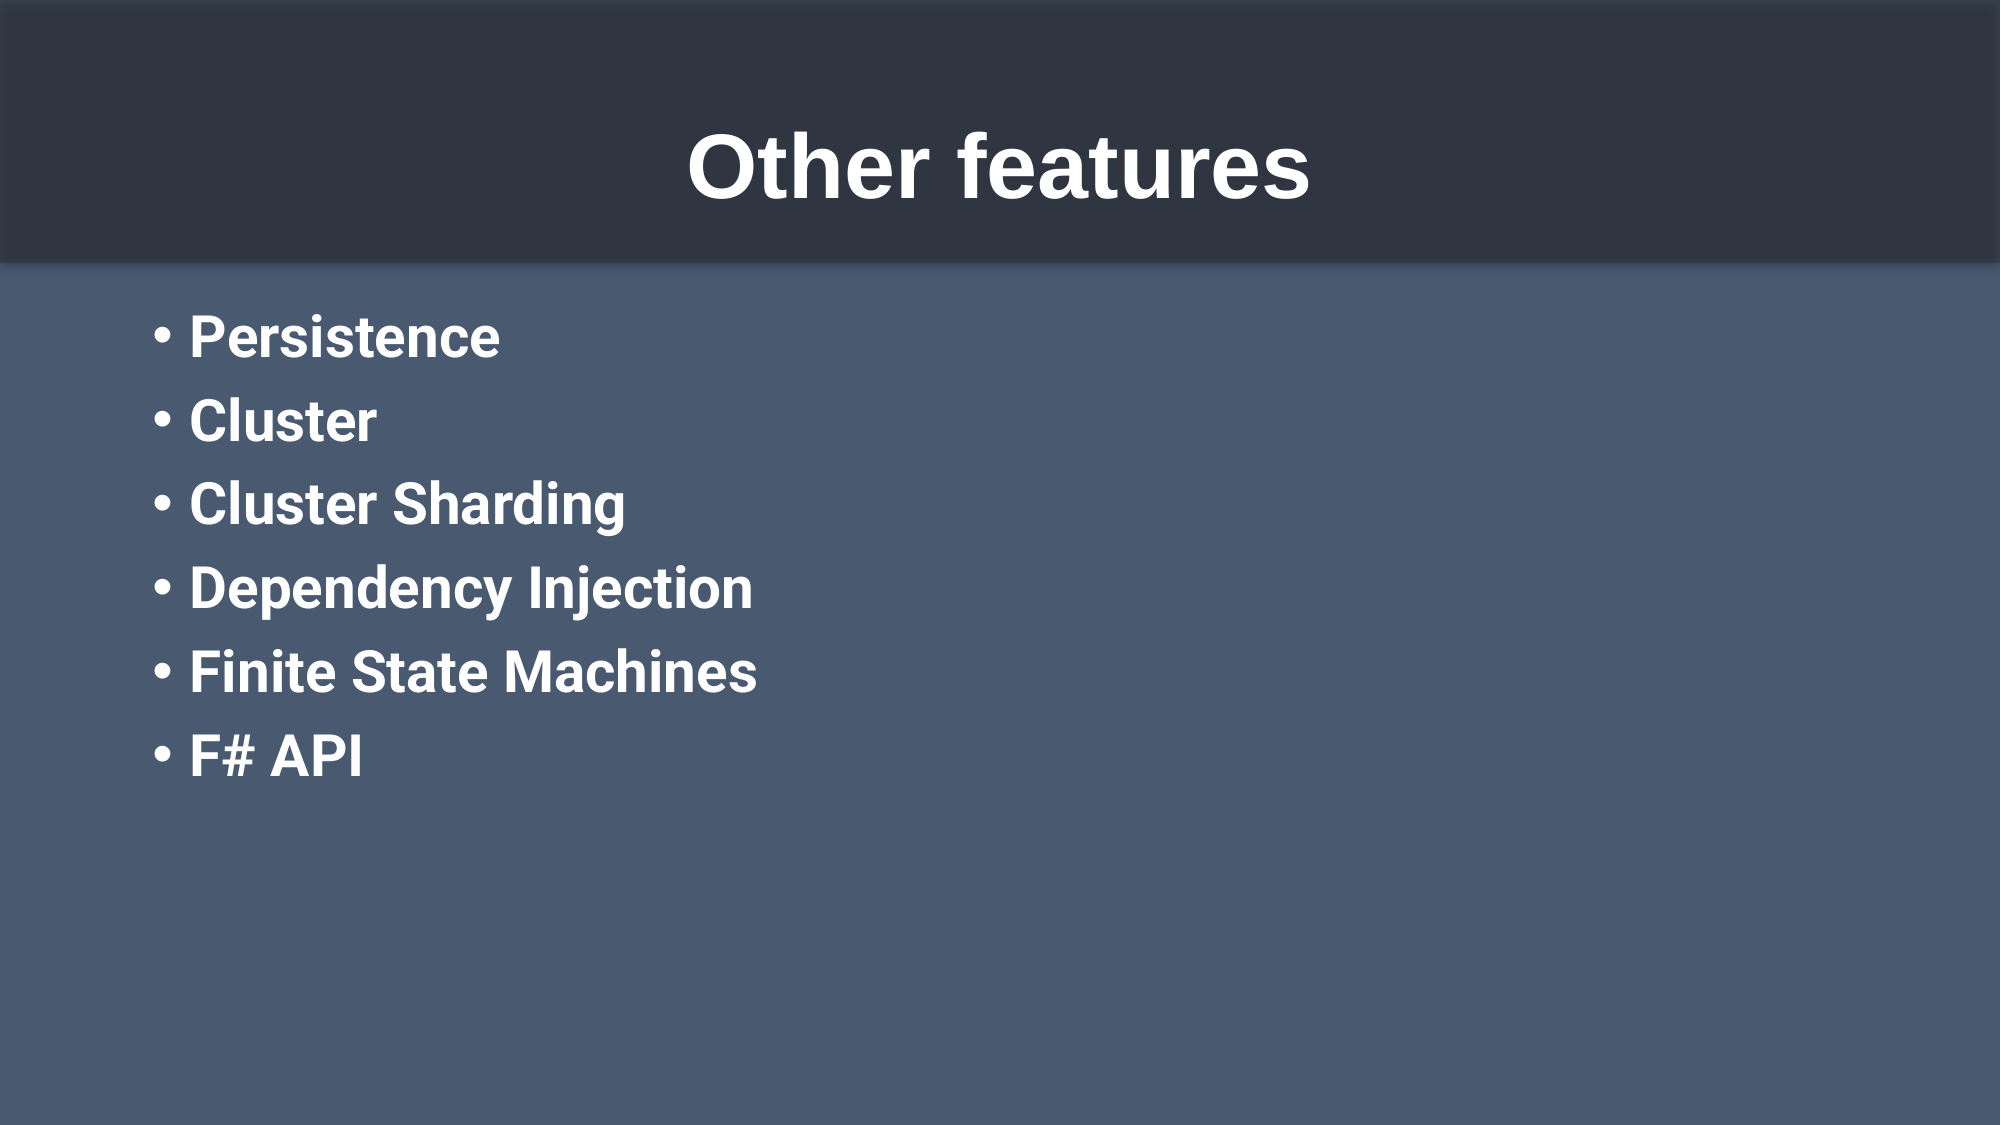

# Other features
Persistence
Cluster
Cluster Sharding
Dependency Injection
Finite State Machines
F# API